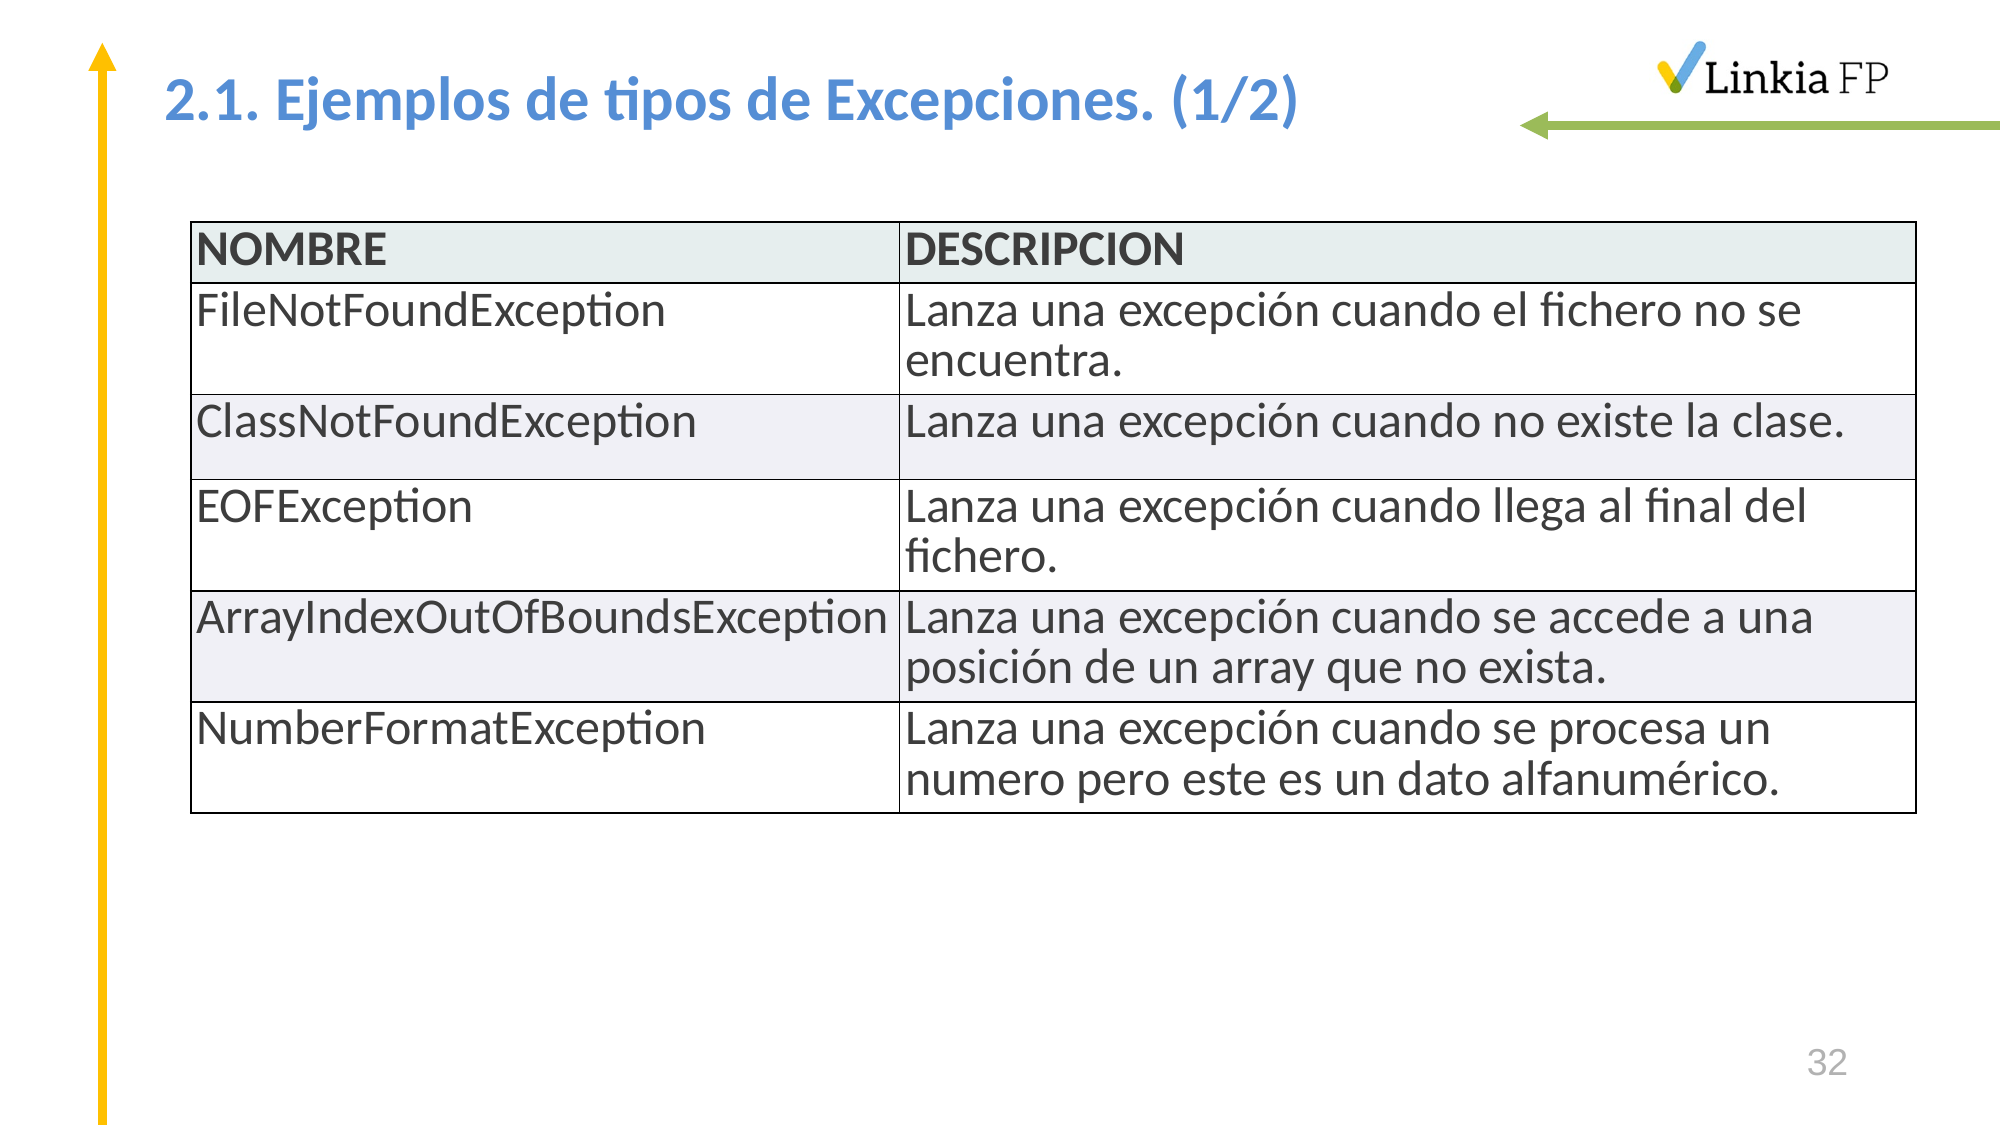

# 2.1. Ejemplos de tipos de Excepciones. (1/2)
| NOMBRE | DESCRIPCION |
| --- | --- |
| FileNotFoundException | Lanza una excepción cuando el fichero no se encuentra. |
| ClassNotFoundException | Lanza una excepción cuando no existe la clase. |
| EOFException | Lanza una excepción cuando llega al final del fichero. |
| ArrayIndexOutOfBoundsException | Lanza una excepción cuando se accede a una posición de un array que no exista. |
| NumberFormatException | Lanza una excepción cuando se procesa un numero pero este es un dato alfanumérico. |
32